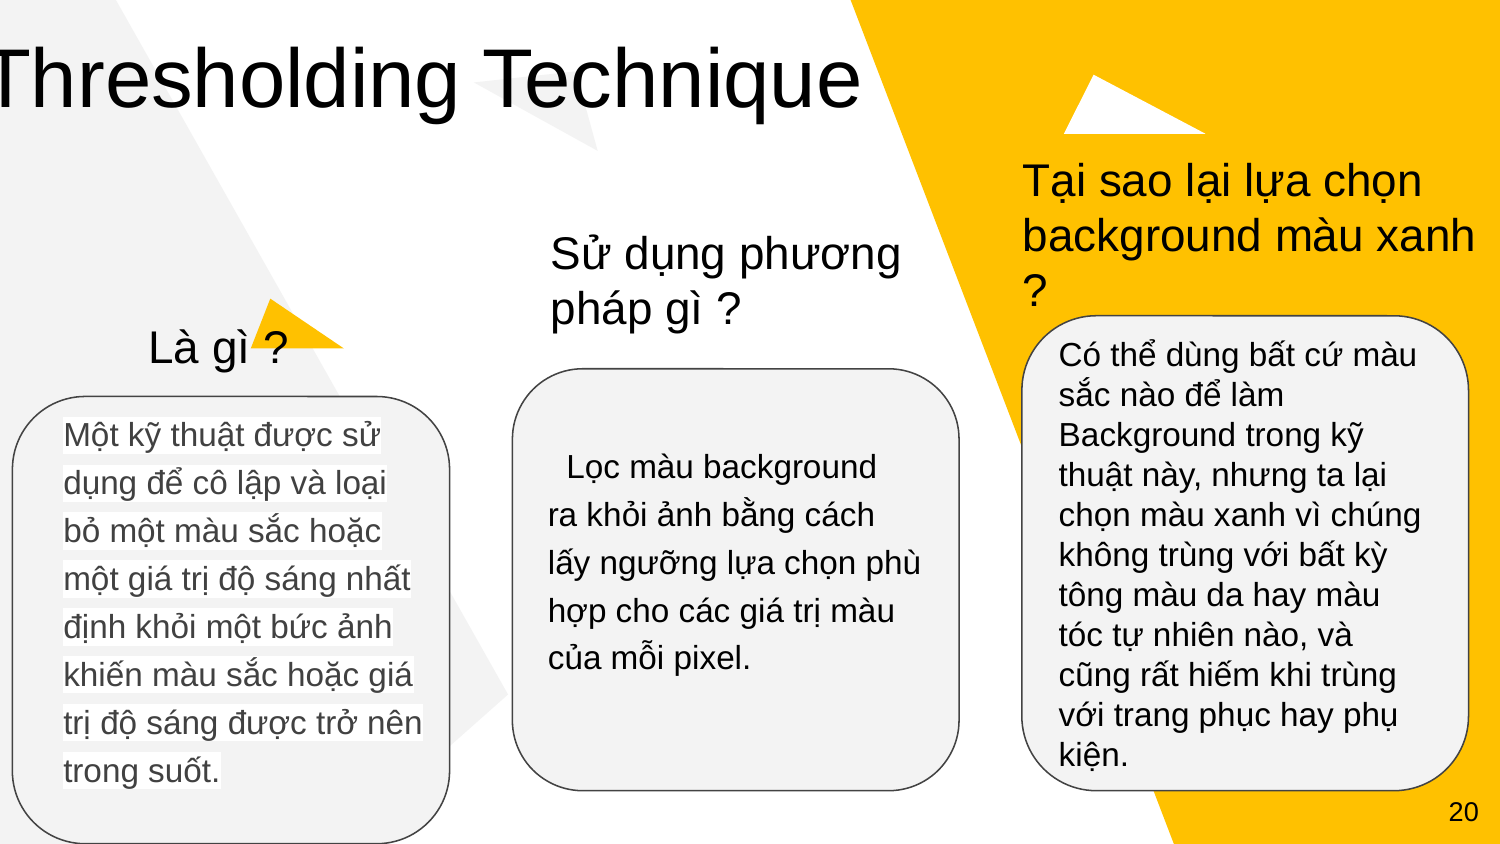

Thresholding Technique
Tại sao lại lựa chọn background màu xanh ?
# Sử dụng phương pháp gì ?

Là gì ?
Có thể dùng bất cứ màu sắc nào để làm Background trong kỹ thuật này, nhưng ta lại chọn màu xanh vì chúng không trùng với bất kỳ tông màu da hay màu tóc tự nhiên nào, và cũng rất hiếm khi trùng với trang phục hay phụ kiện.
  Lọc màu background  ra khỏi ảnh bằng cách lấy ngưỡng lựa chọn phù hợp cho các giá trị màu của mỗi pixel.

Một kỹ thuật được sử dụng để cô lập và loại bỏ một màu sắc hoặc một giá trị độ sáng nhất định khỏi một bức ảnh khiến màu sắc hoặc giá trị độ sáng được trở nên trong suốt.

20